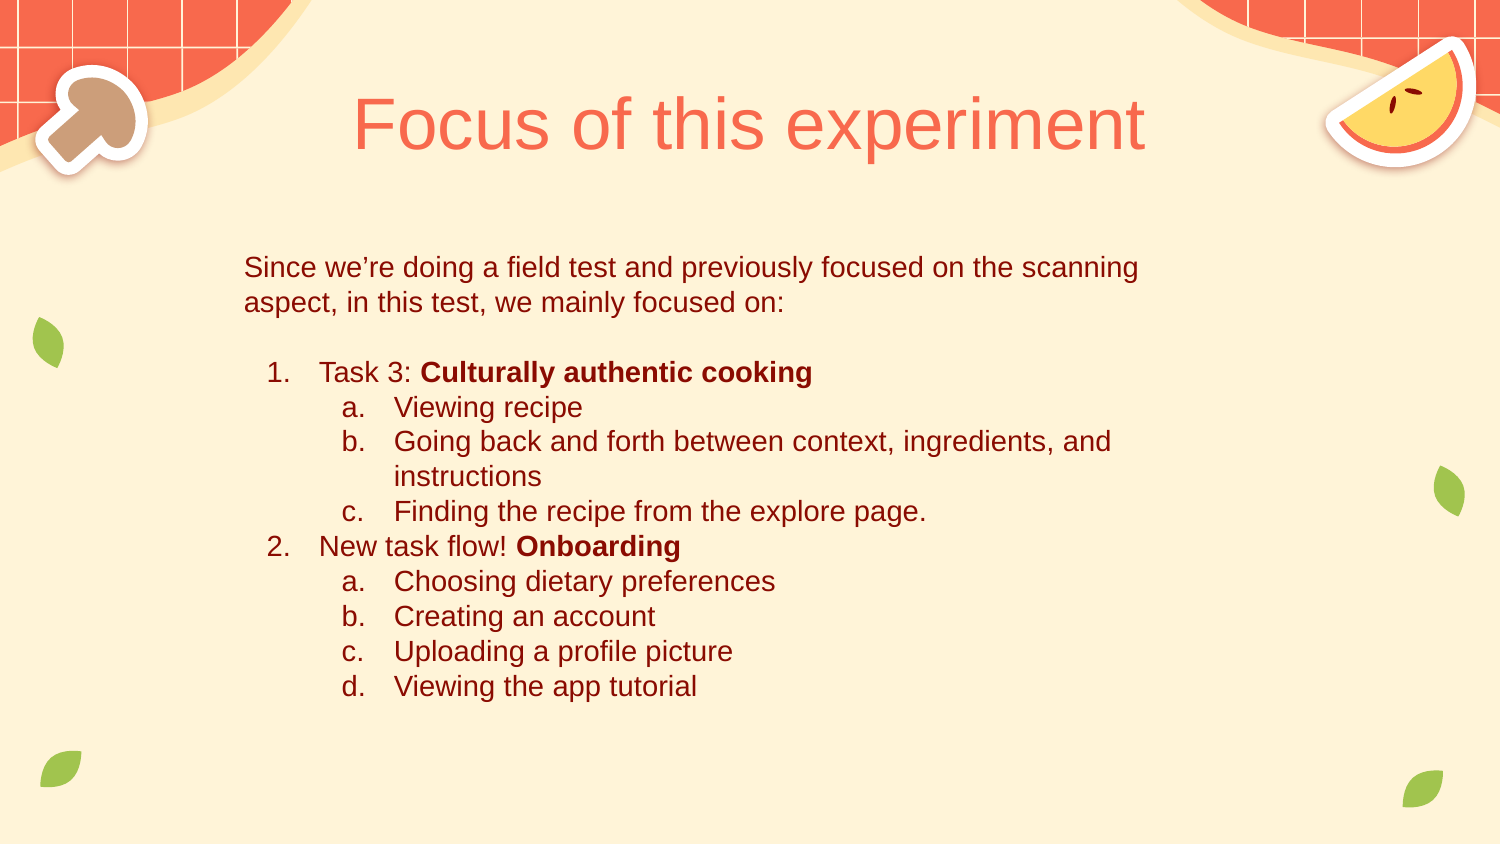

# Focus of this experiment
Since we’re doing a field test and previously focused on the scanning aspect, in this test, we mainly focused on:

Task 3: Culturally authentic cooking
Viewing recipe
Going back and forth between context, ingredients, and instructions
Finding the recipe from the explore page.
New task flow! Onboarding
Choosing dietary preferences
Creating an account
Uploading a profile picture
Viewing the app tutorial